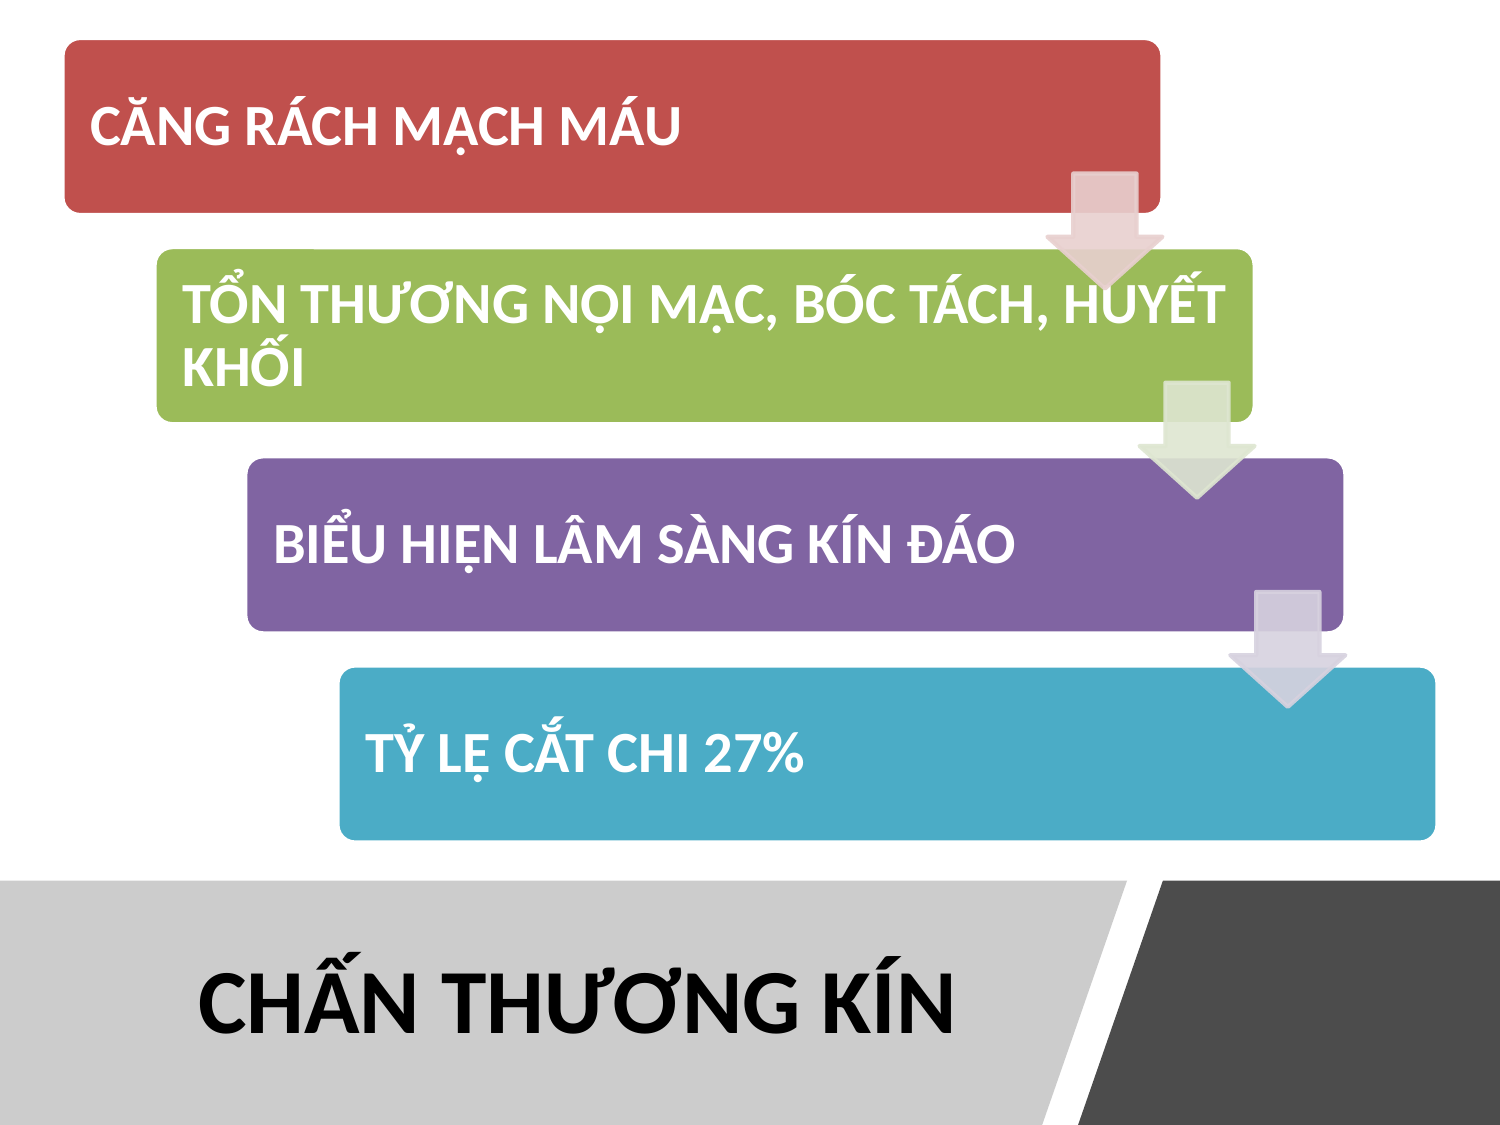

CĂNG RÁCH MẠCH MÁU
TỔN THƯƠNG NỘI MẠC, BÓC TÁCH, HUYẾT KHỐI
BIỂU HIỆN LÂM SÀNG KÍN ĐÁO
TỶ LỆ CẮT CHI 27%

# CHẤN THƯƠNG KÍN